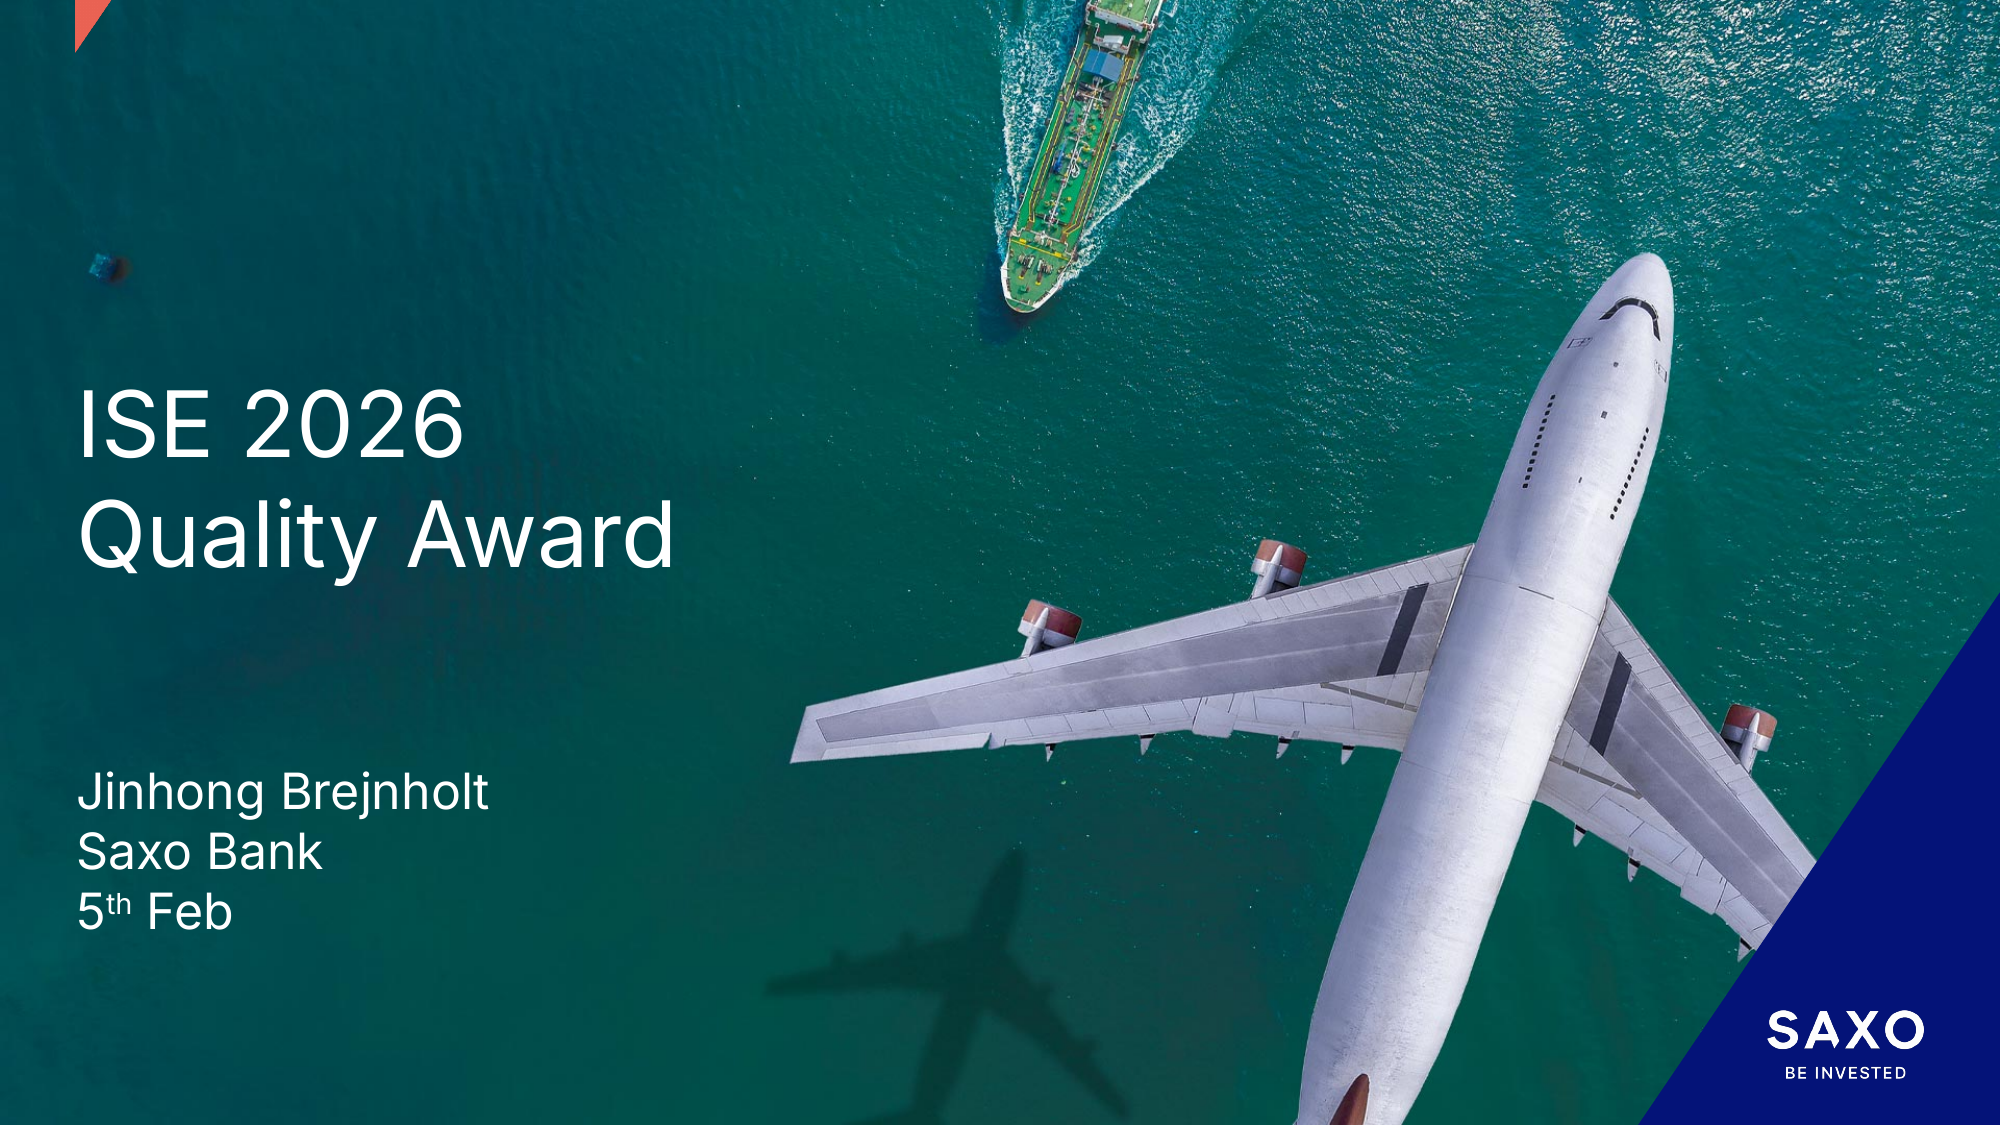

# ISE 2026 Quality Award
Jinhong Brejnholt
Saxo Bank
5th Feb